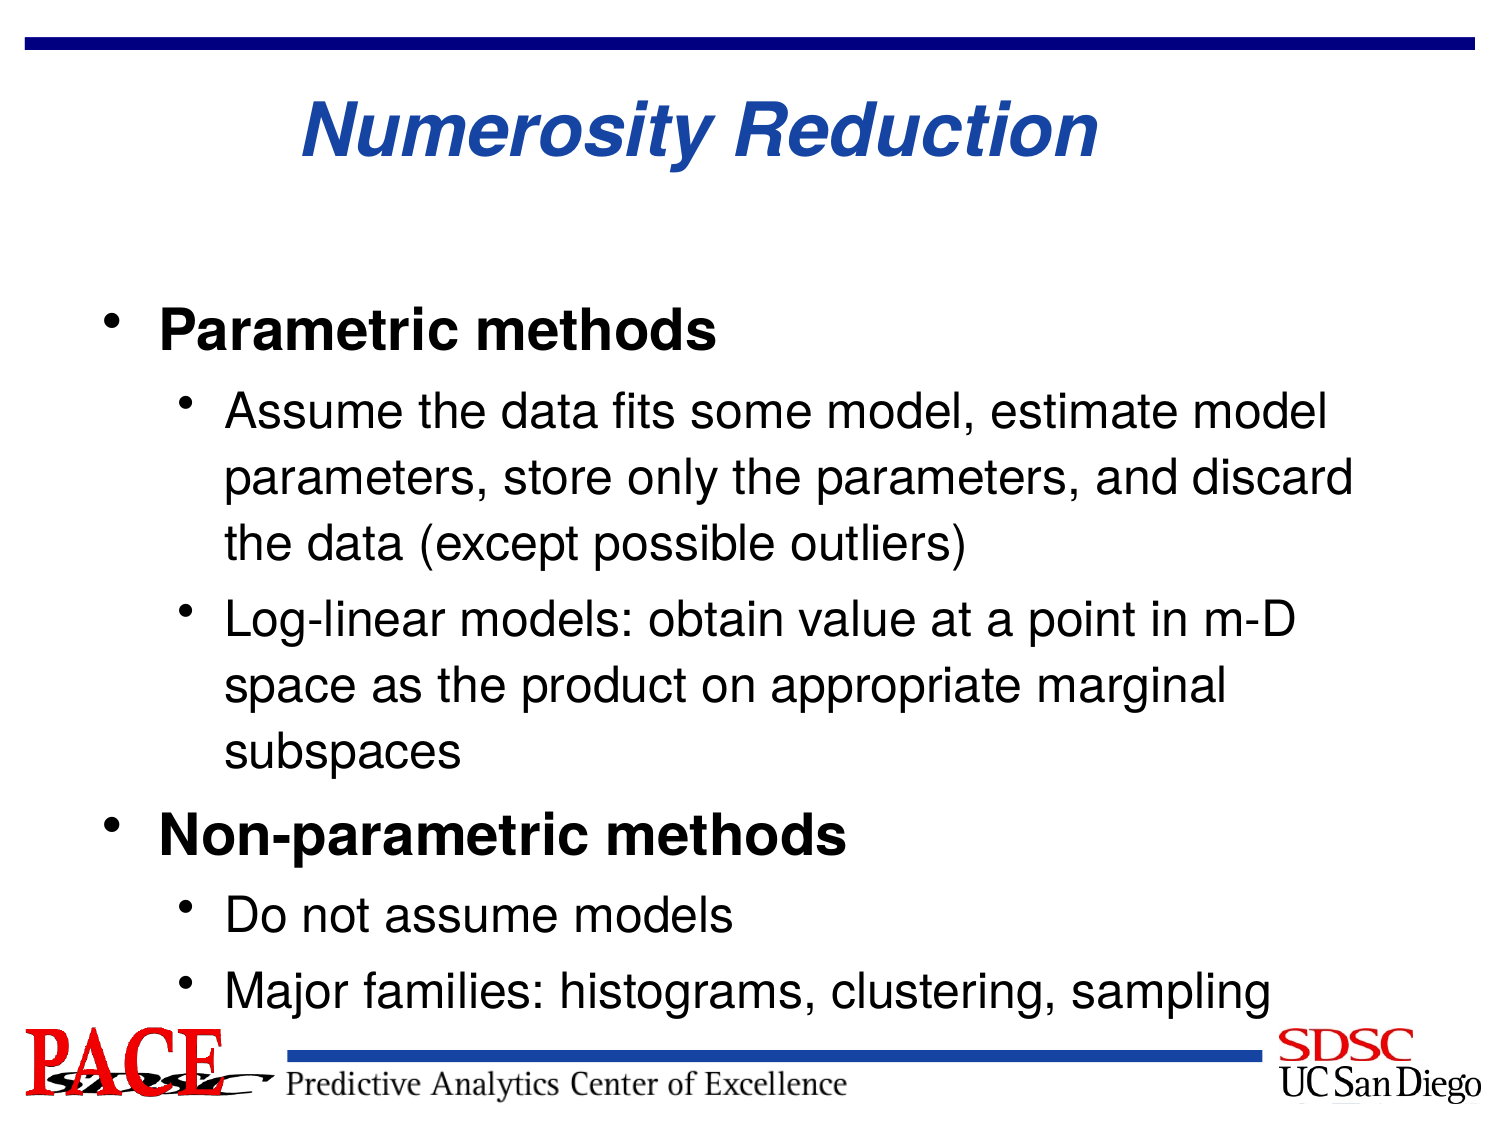

# Numerosity Reduction
Parametric methods
Assume the data fits some model, estimate model parameters, store only the parameters, and discard the data (except possible outliers)
Log-linear models: obtain value at a point in m-D space as the product on appropriate marginal subspaces
Non-parametric methods
Do not assume models
Major families: histograms, clustering, sampling